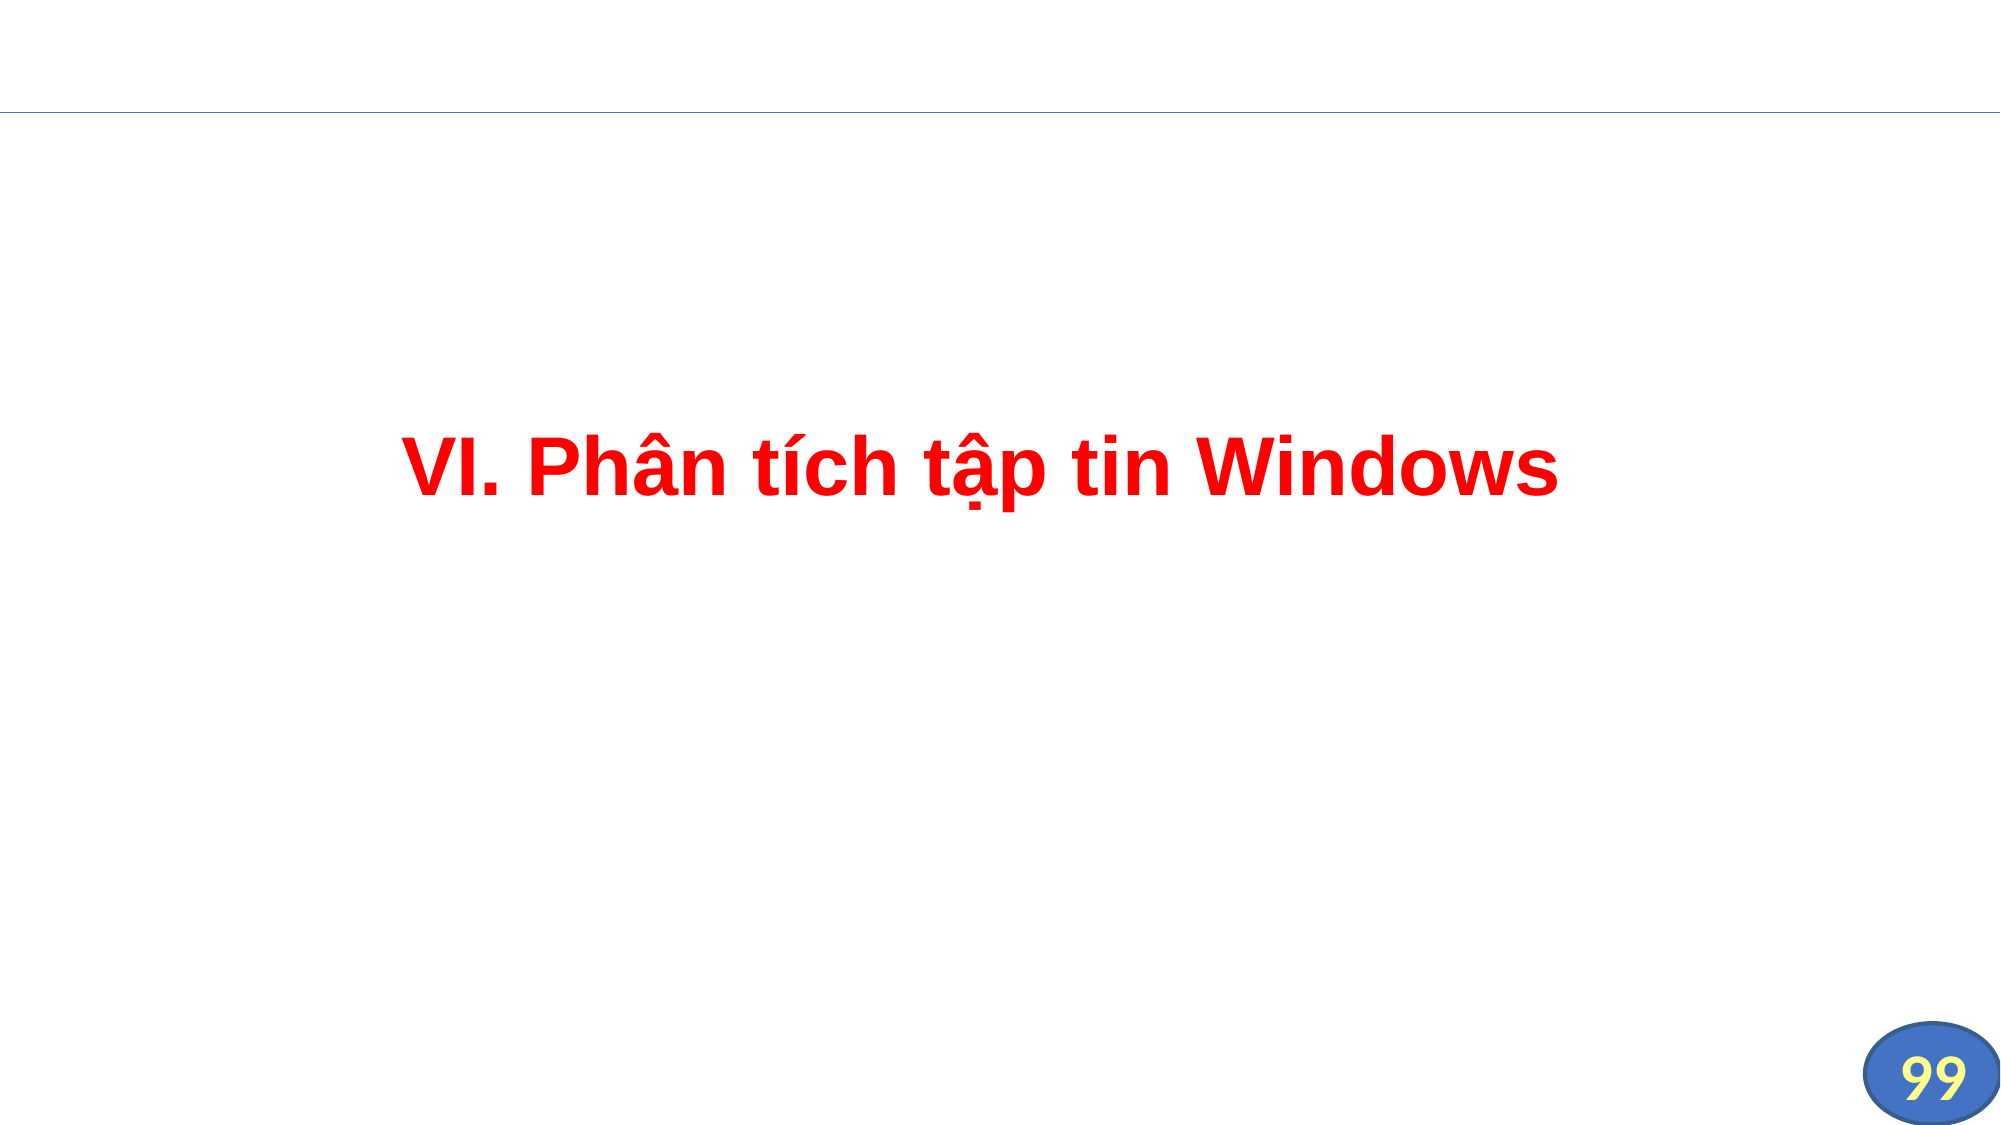

VI. Phân tích tập tin Windows
99